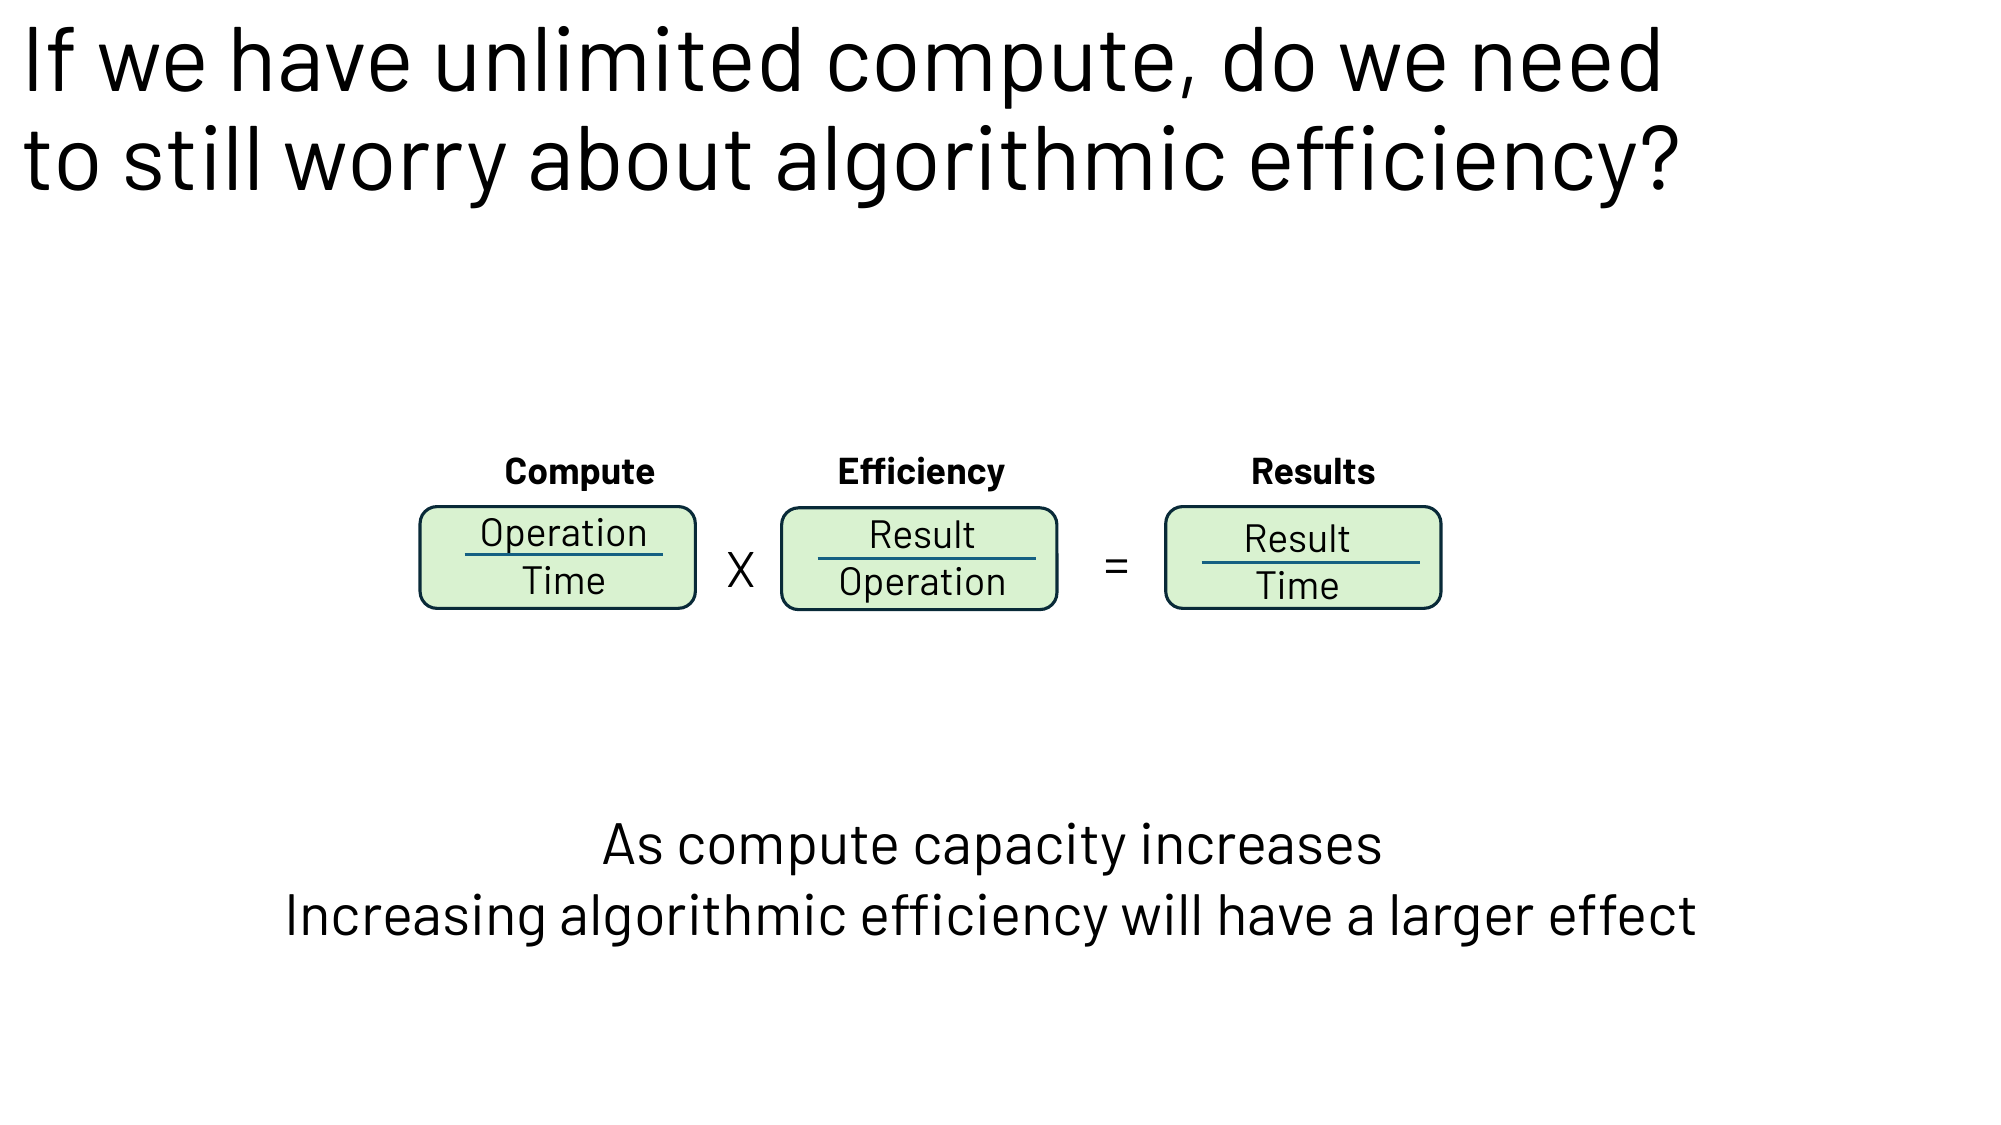

# If we have unlimited compute, do we need to still worry about algorithmic efficiency?
Compute
Efficiency
Results
Operation
Time
Result
Operation
Result
Time

=
X
As compute capacity increases
Increasing algorithmic efficiency will have a larger effect